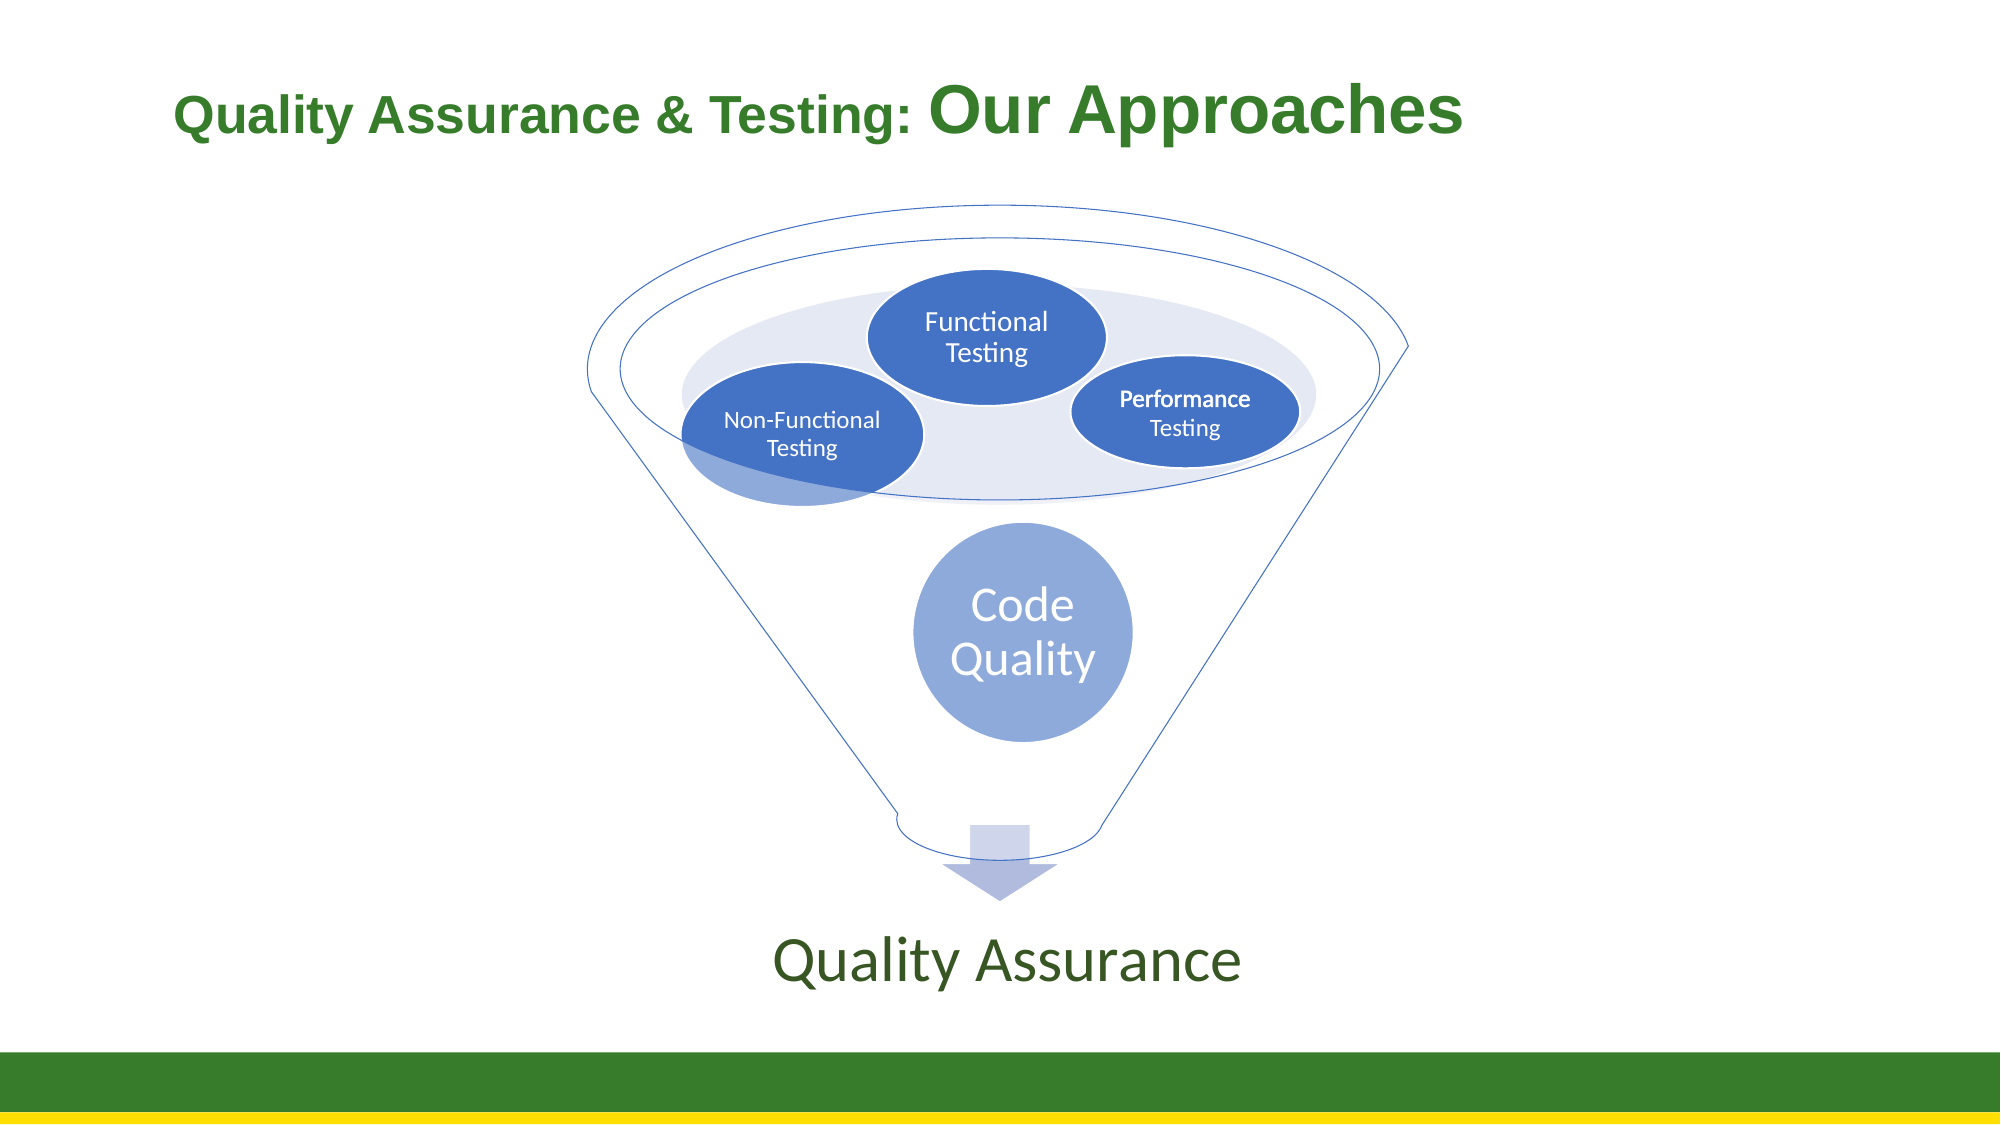

# Quality Assurance & Testing: Our Approaches
 Quality Assurance
Code Quality
Non-Functional Testing
Functional Testing
Performance Testing
19.12.2019
Capstone Project 2019 – IOS team
30